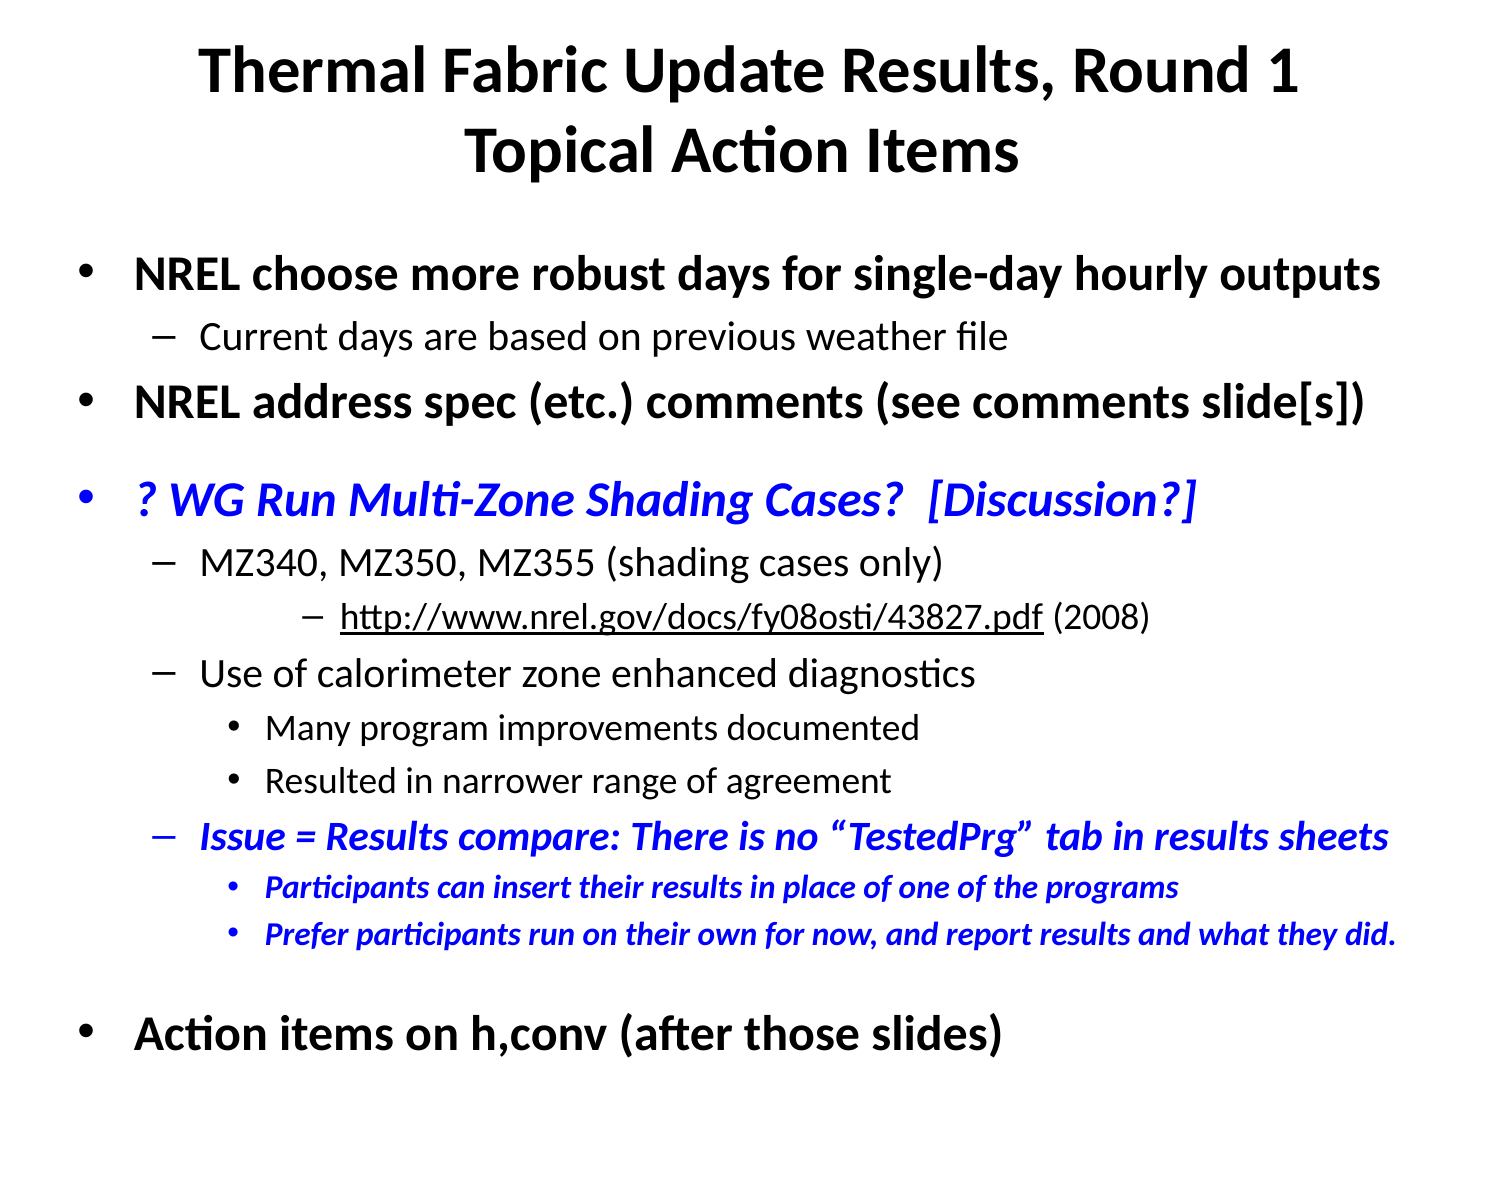

# Thermal Fabric Update Results, Round 1 Topical Action Items
NREL choose more robust days for single-day hourly outputs
Current days are based on previous weather file
NREL address spec (etc.) comments (see comments slide[s])
? WG Run Multi-Zone Shading Cases?  [Discussion?]
MZ340, MZ350, MZ355 (shading cases only)
http://www.nrel.gov/docs/fy08osti/43827.pdf (2008)
Use of calorimeter zone enhanced diagnostics
Many program improvements documented
Resulted in narrower range of agreement
Issue = Results compare: There is no “TestedPrg” tab in results sheets
Participants can insert their results in place of one of the programs
Prefer participants run on their own for now, and report results and what they did.

Action items on h,conv (after those slides)